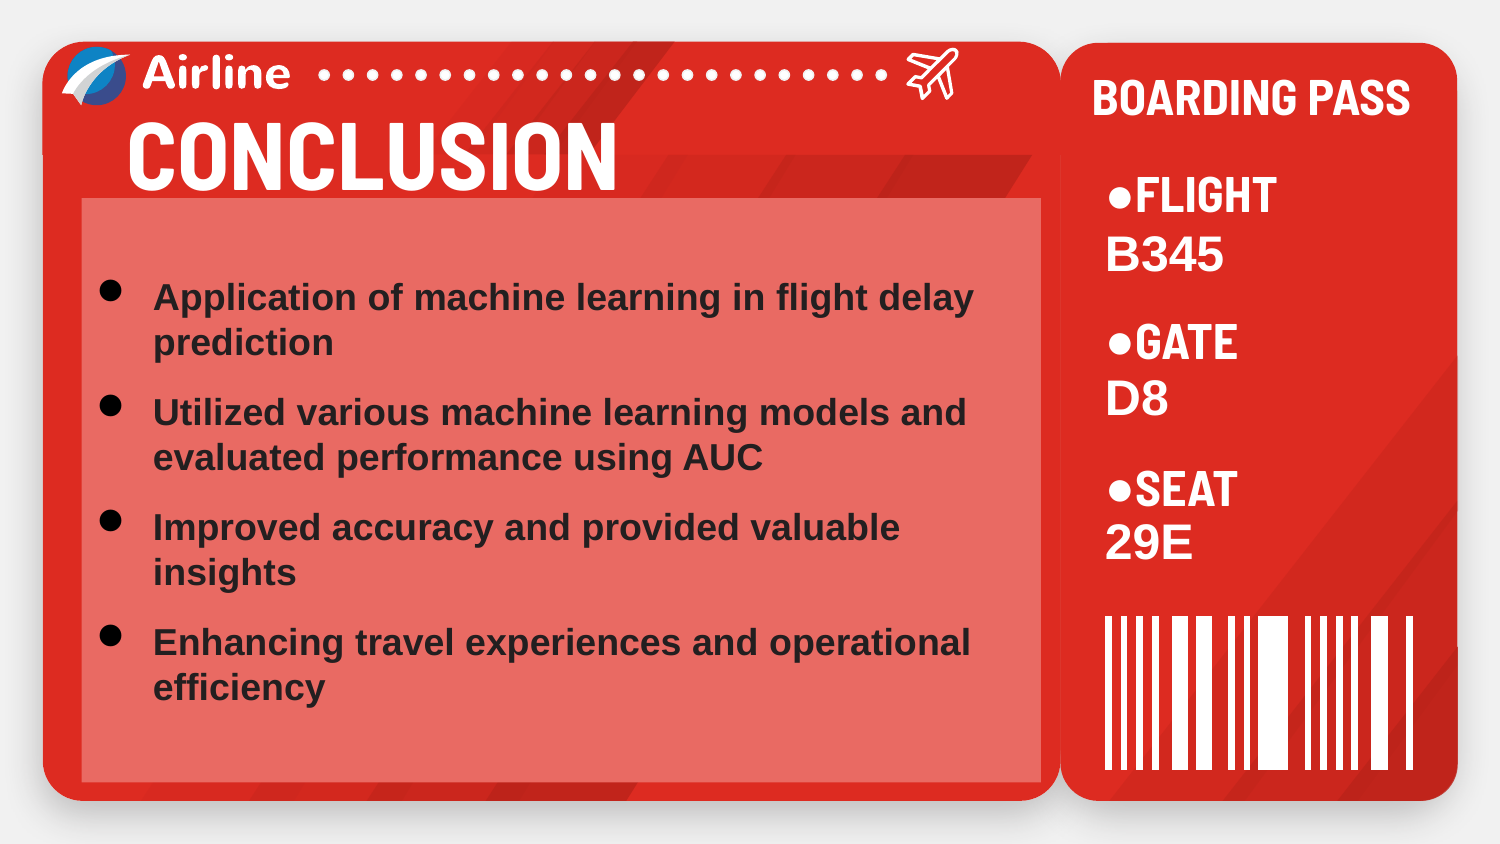

BOARDING PASS

# CONCLUSION
FLIGHT
Application of machine learning in flight delay prediction
Utilized various machine learning models and evaluated performance using AUC
Improved accuracy and provided valuable insights
Enhancing travel experiences and operational efficiency
B345
GATE
D8
SEAT
29E